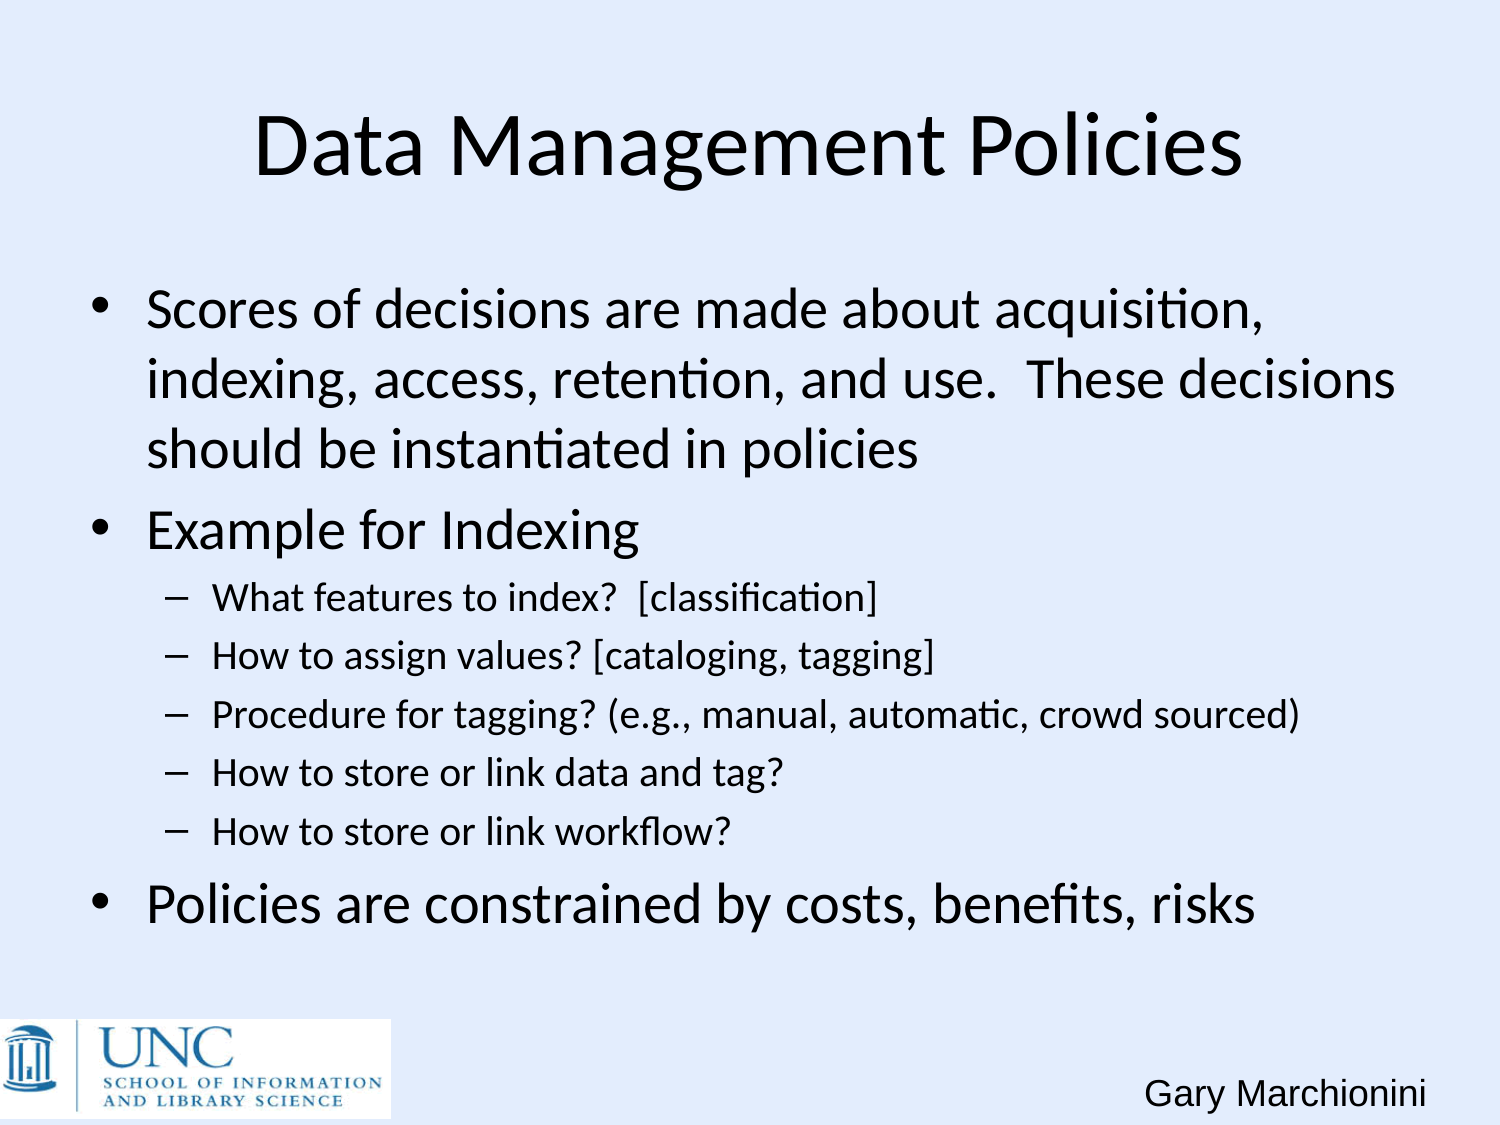

# Data Management Policies
Scores of decisions are made about acquisition, indexing, access, retention, and use.  These decisions should be instantiated in policies
Example for Indexing
What features to index?  [classification]
How to assign values? [cataloging, tagging]
Procedure for tagging? (e.g., manual, automatic, crowd sourced)
How to store or link data and tag?
How to store or link workflow?
Policies are constrained by costs, benefits, risks